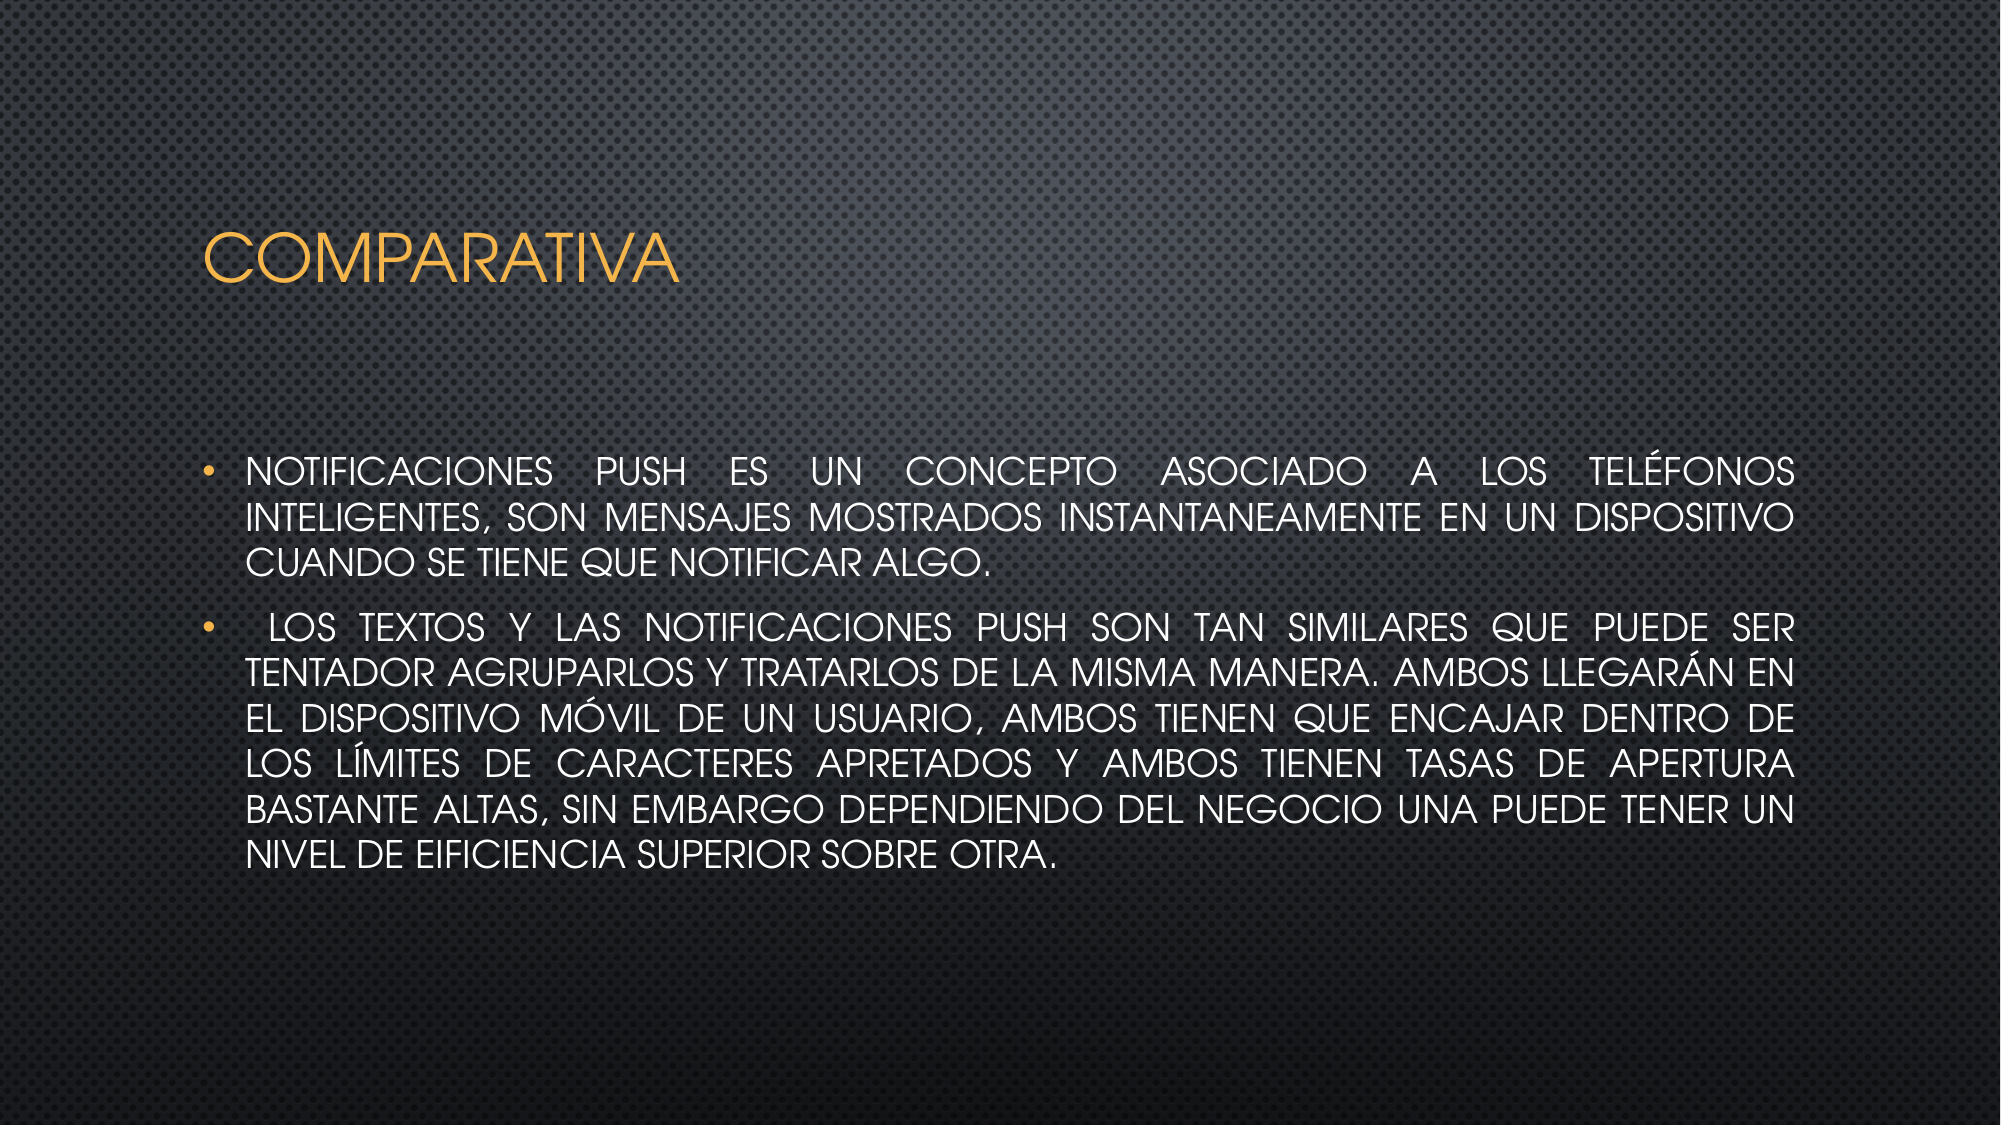

# Comparativa

NOTIFICACIONES PUSH ES UN CONCEPTO ASOCIADO A LOS TELÉFONOS INTELIGENTES, SON MENSAJES MOSTRADOS INSTANTANEAMENTE EN UN DISPOSITIVO CUANDO SE TIENE QUE NOTIFICAR ALGO.
 Los textos y las notificaciones push son tan similares que puede ser tentador agruparlos y tratarlos de la misma manera. Ambos llegarán en el dispositivo móvil de un usuario, ambos tienen que encajar dentro de los límites de caracteres apretados y ambos tienen tasas de apertura bastante altas, sin embargo dependiendo del negocio una puede tener un nivel de eificiencia superior sobre otra.